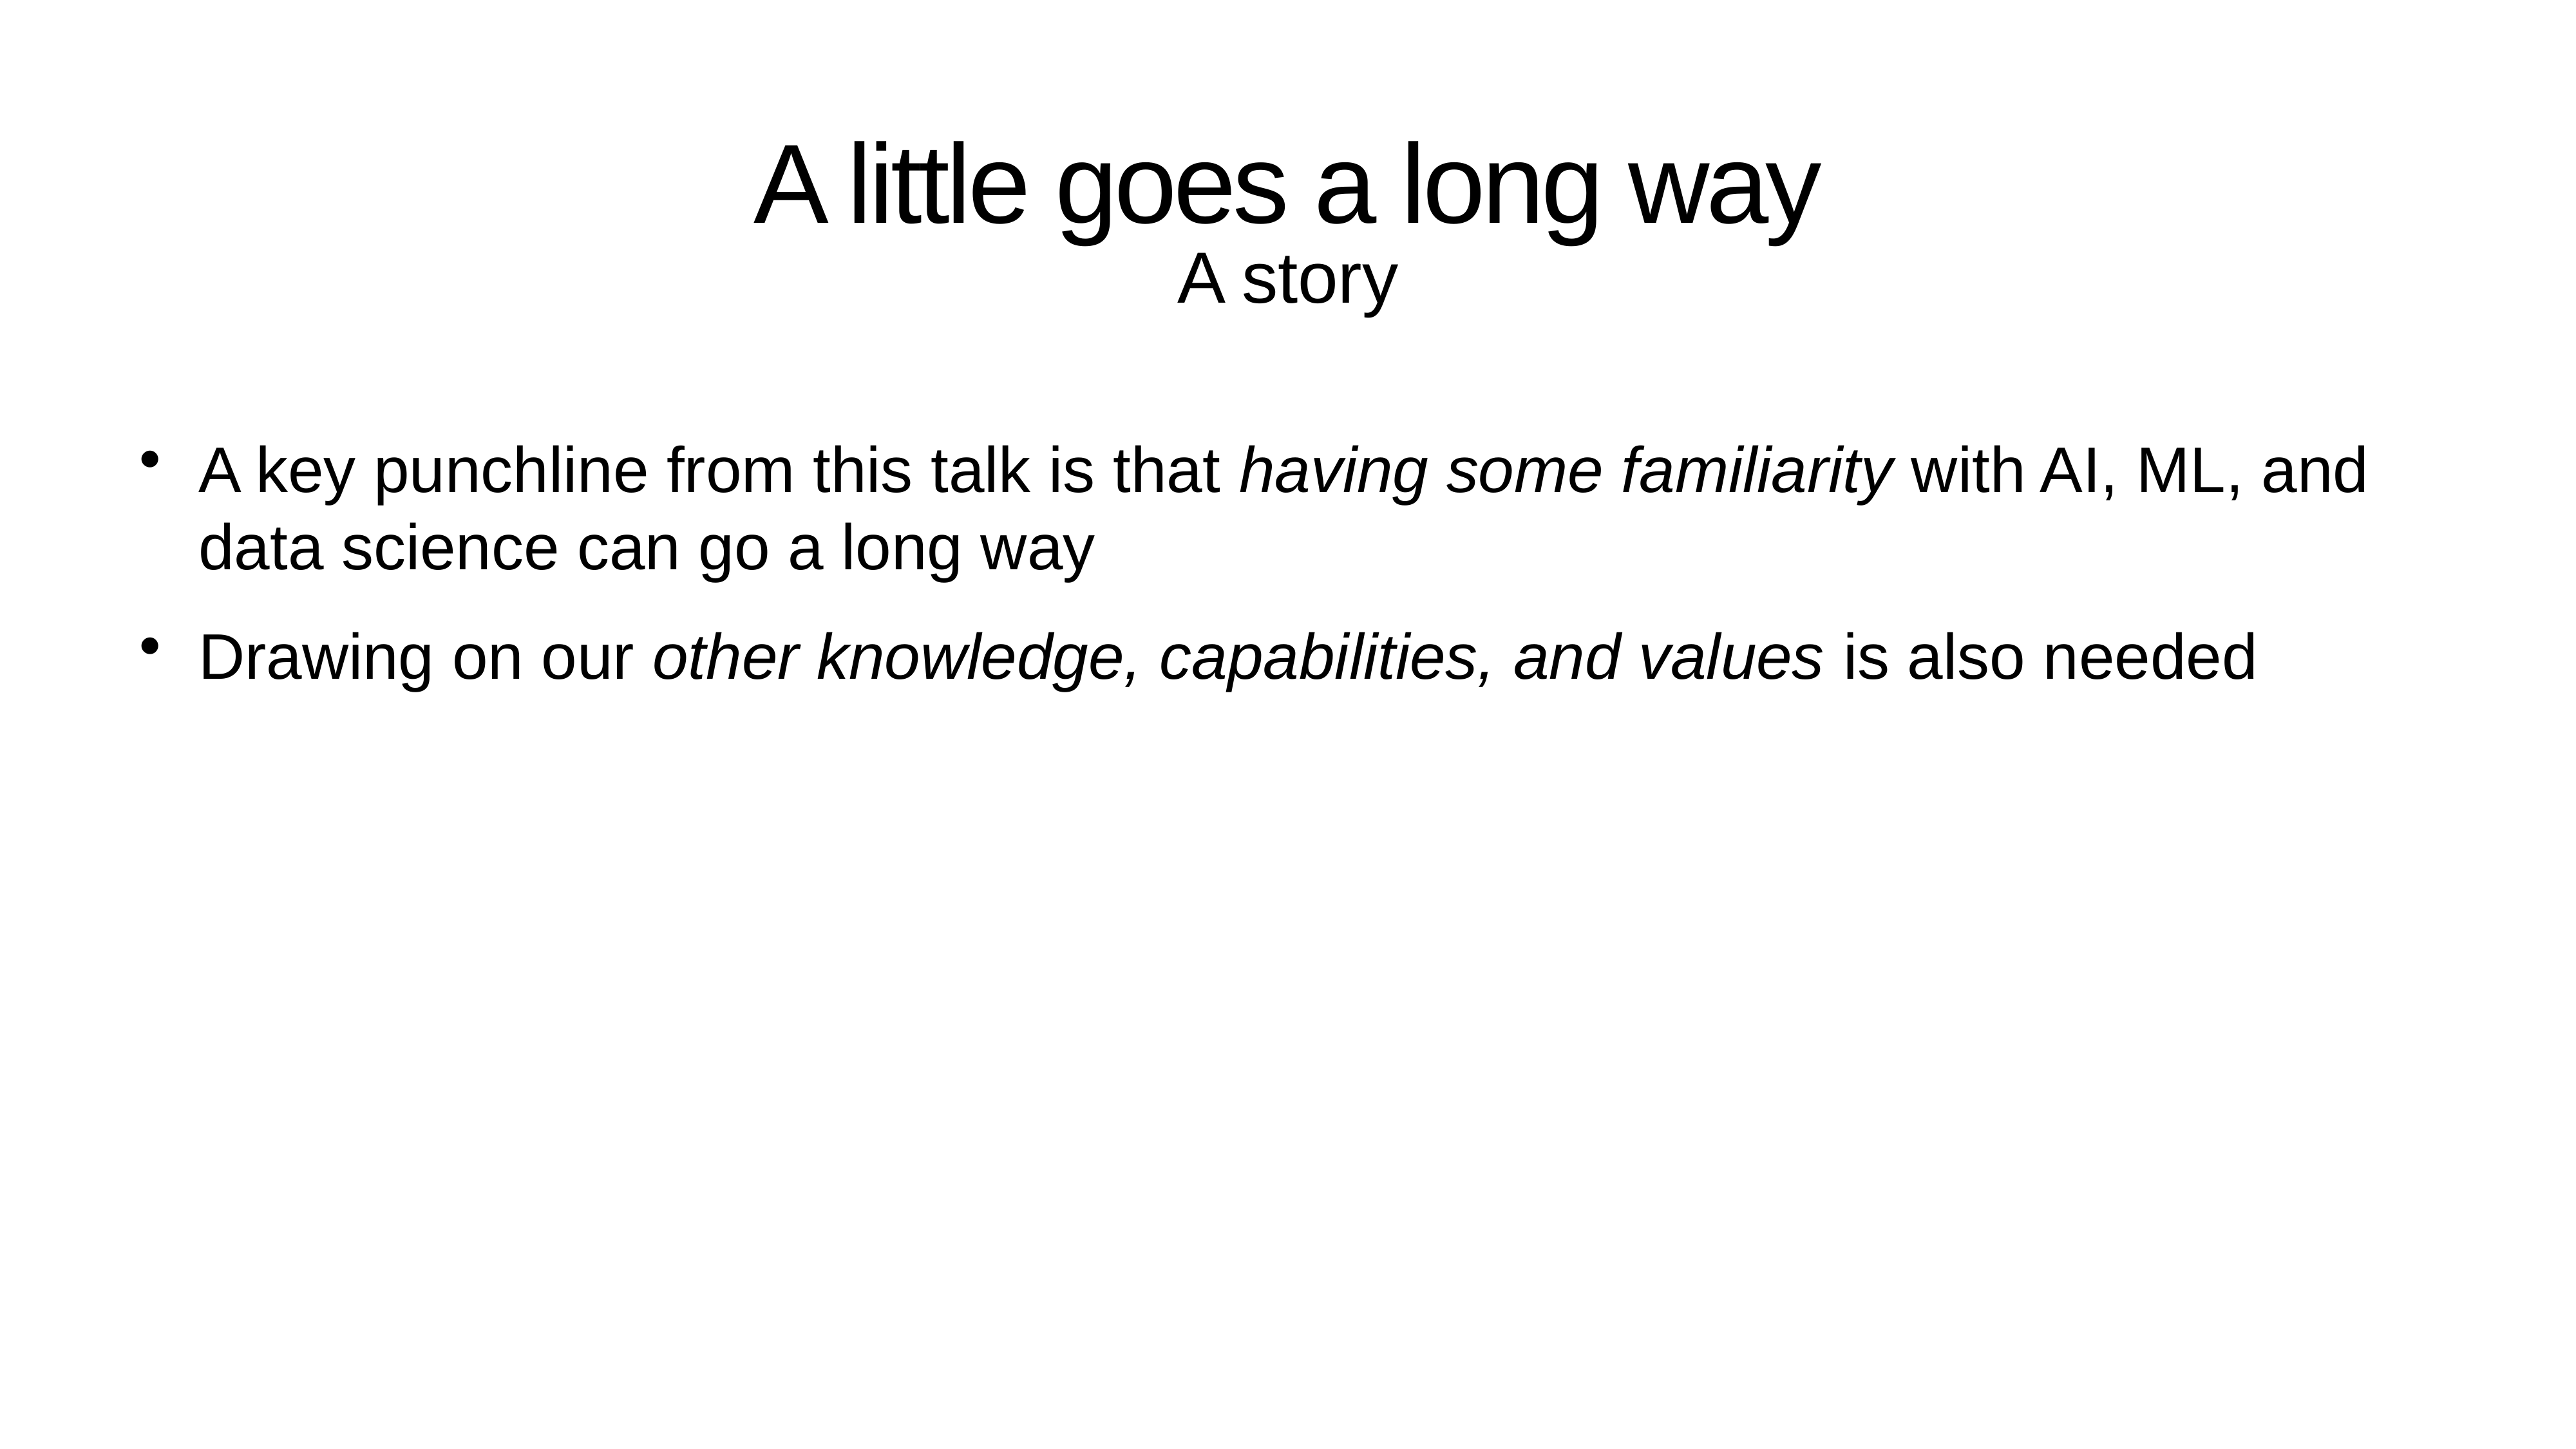

# A little goes a long way
A story
A key punchline from this talk is that having some familiarity with AI, ML, and data science can go a long way
Drawing on our other knowledge, capabilities, and values is also needed